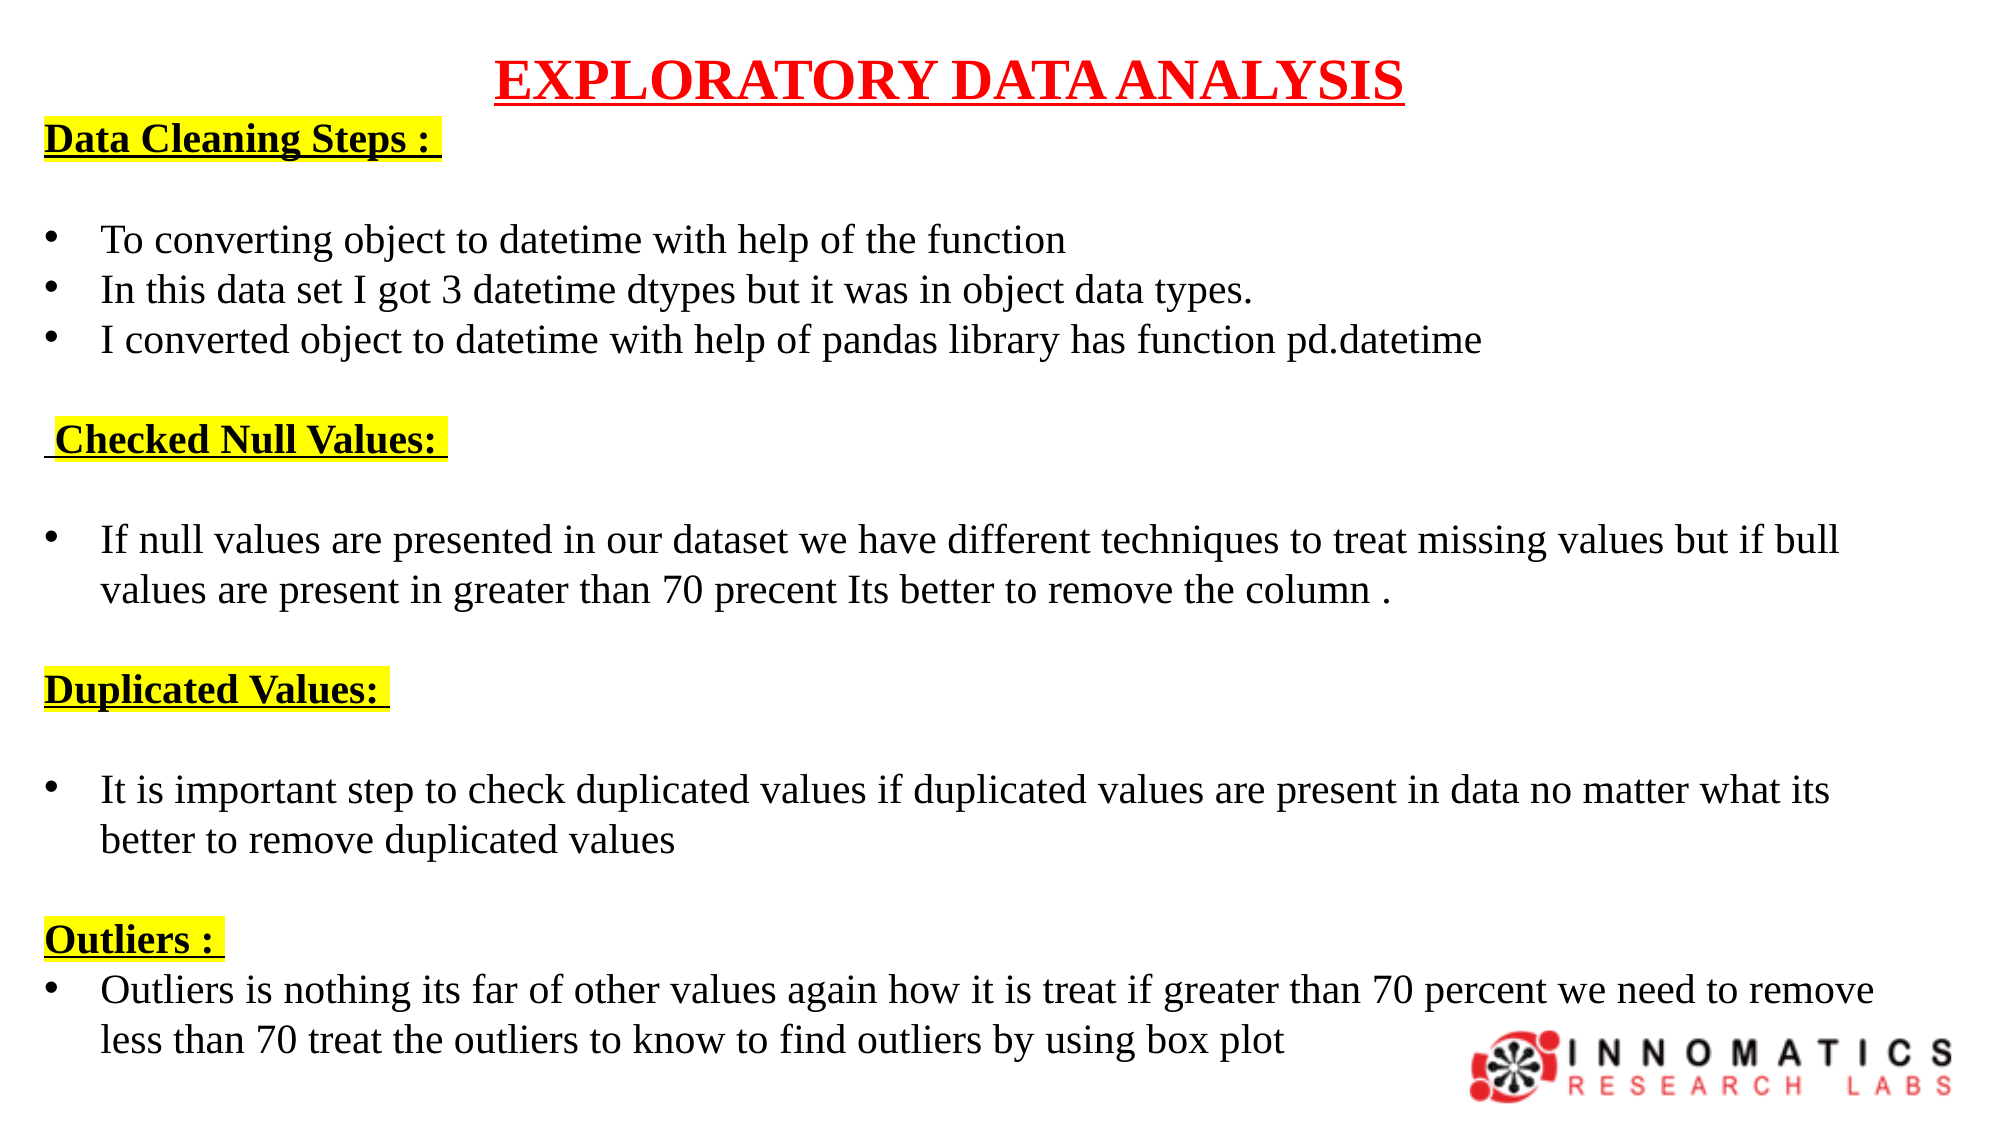

EXPLORATORY DATA ANALYSIS
Data Cleaning Steps :

To converting object to datetime with help of the function
In this data set I got 3 datetime dtypes but it was in object data types.
I converted object to datetime with help of pandas library has function pd.datetime

 Checked Null Values:

If null values are presented in our dataset we have different techniques to treat missing values but if bull values are present in greater than 70 precent Its better to remove the column .

Duplicated Values:

It is important step to check duplicated values if duplicated values are present in data no matter what its better to remove duplicated values

Outliers :
Outliers is nothing its far of other values again how it is treat if greater than 70 percent we need to remove less than 70 treat the outliers to know to find outliers by using box plot